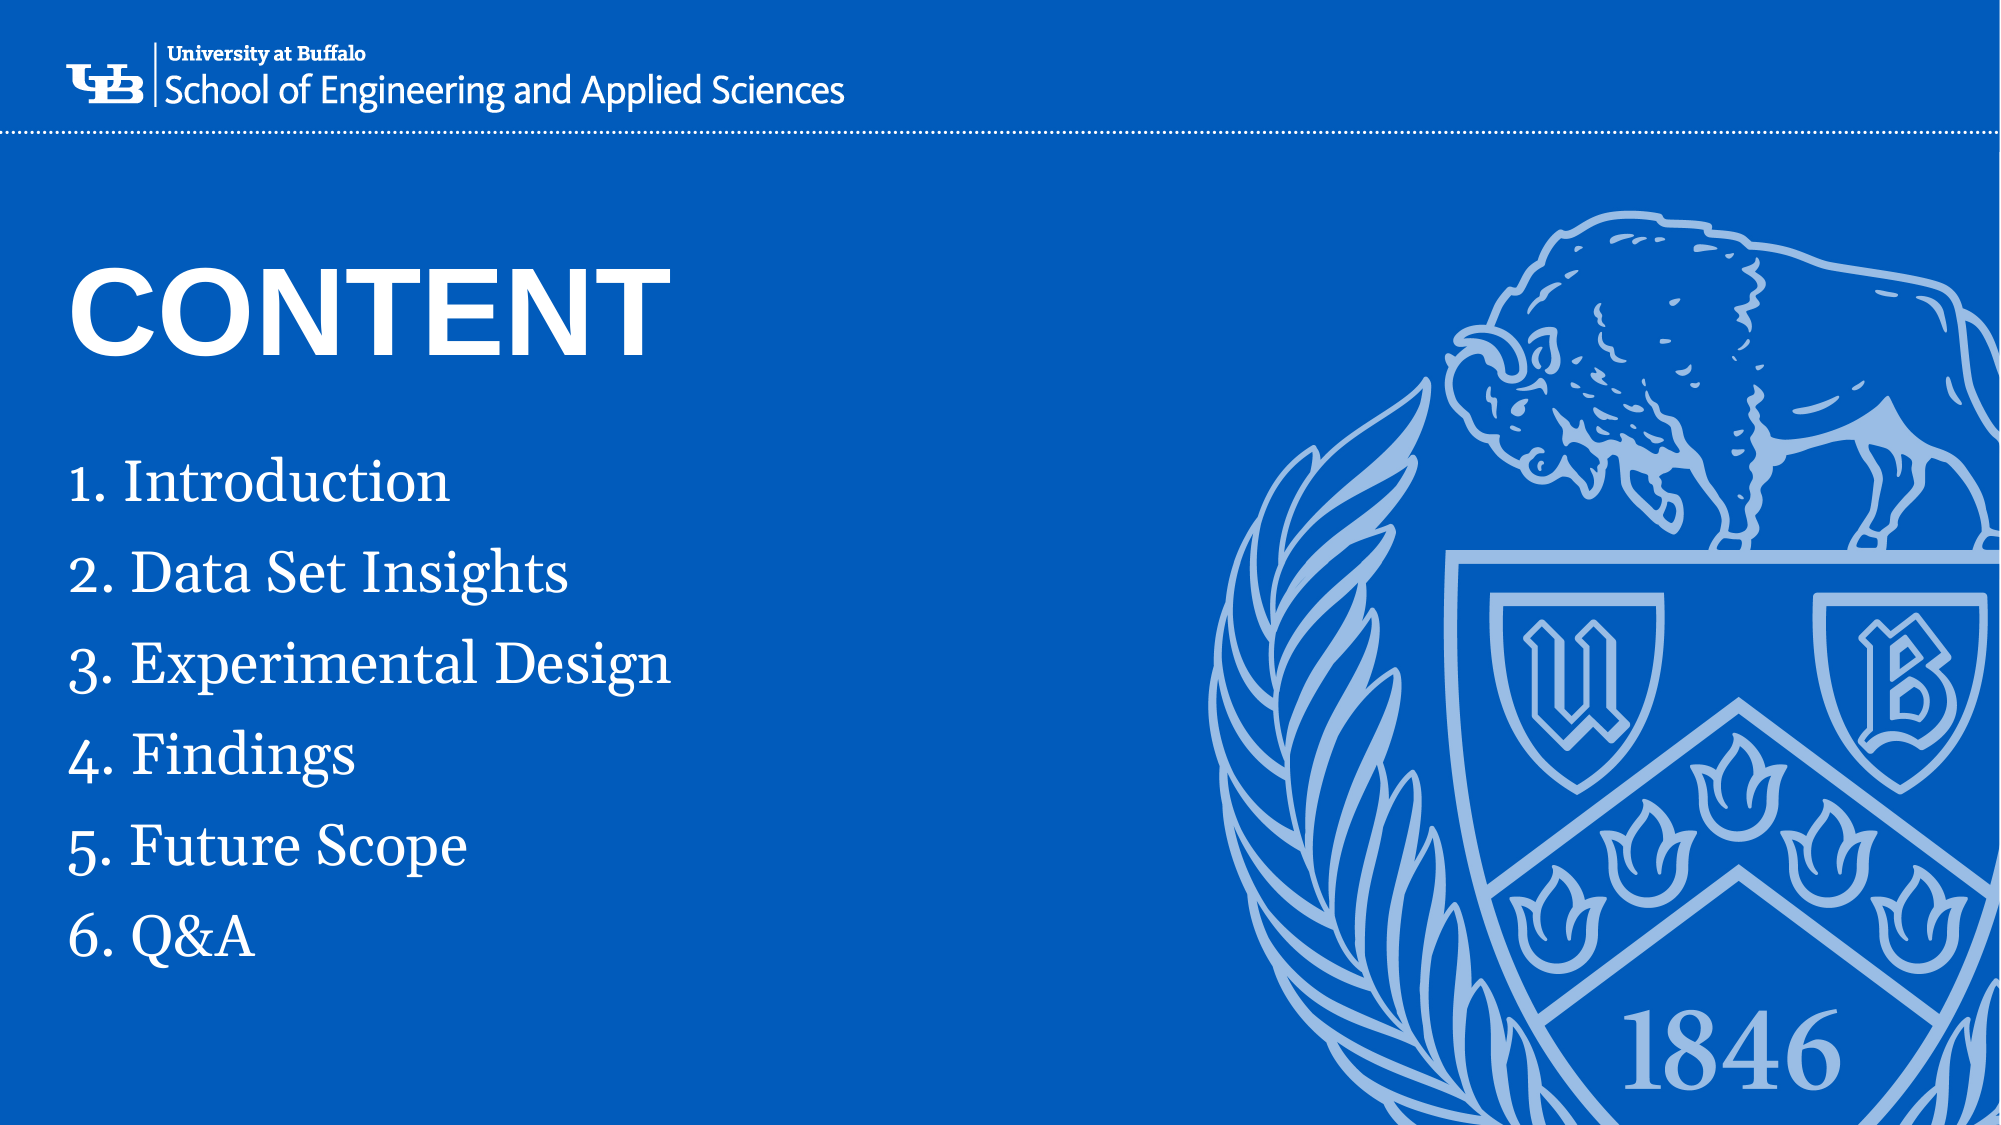

# Content
1. Introduction
2. Data Set Insights
3. Experimental Design
4. Findings
5. Future Scope
6. Q&A